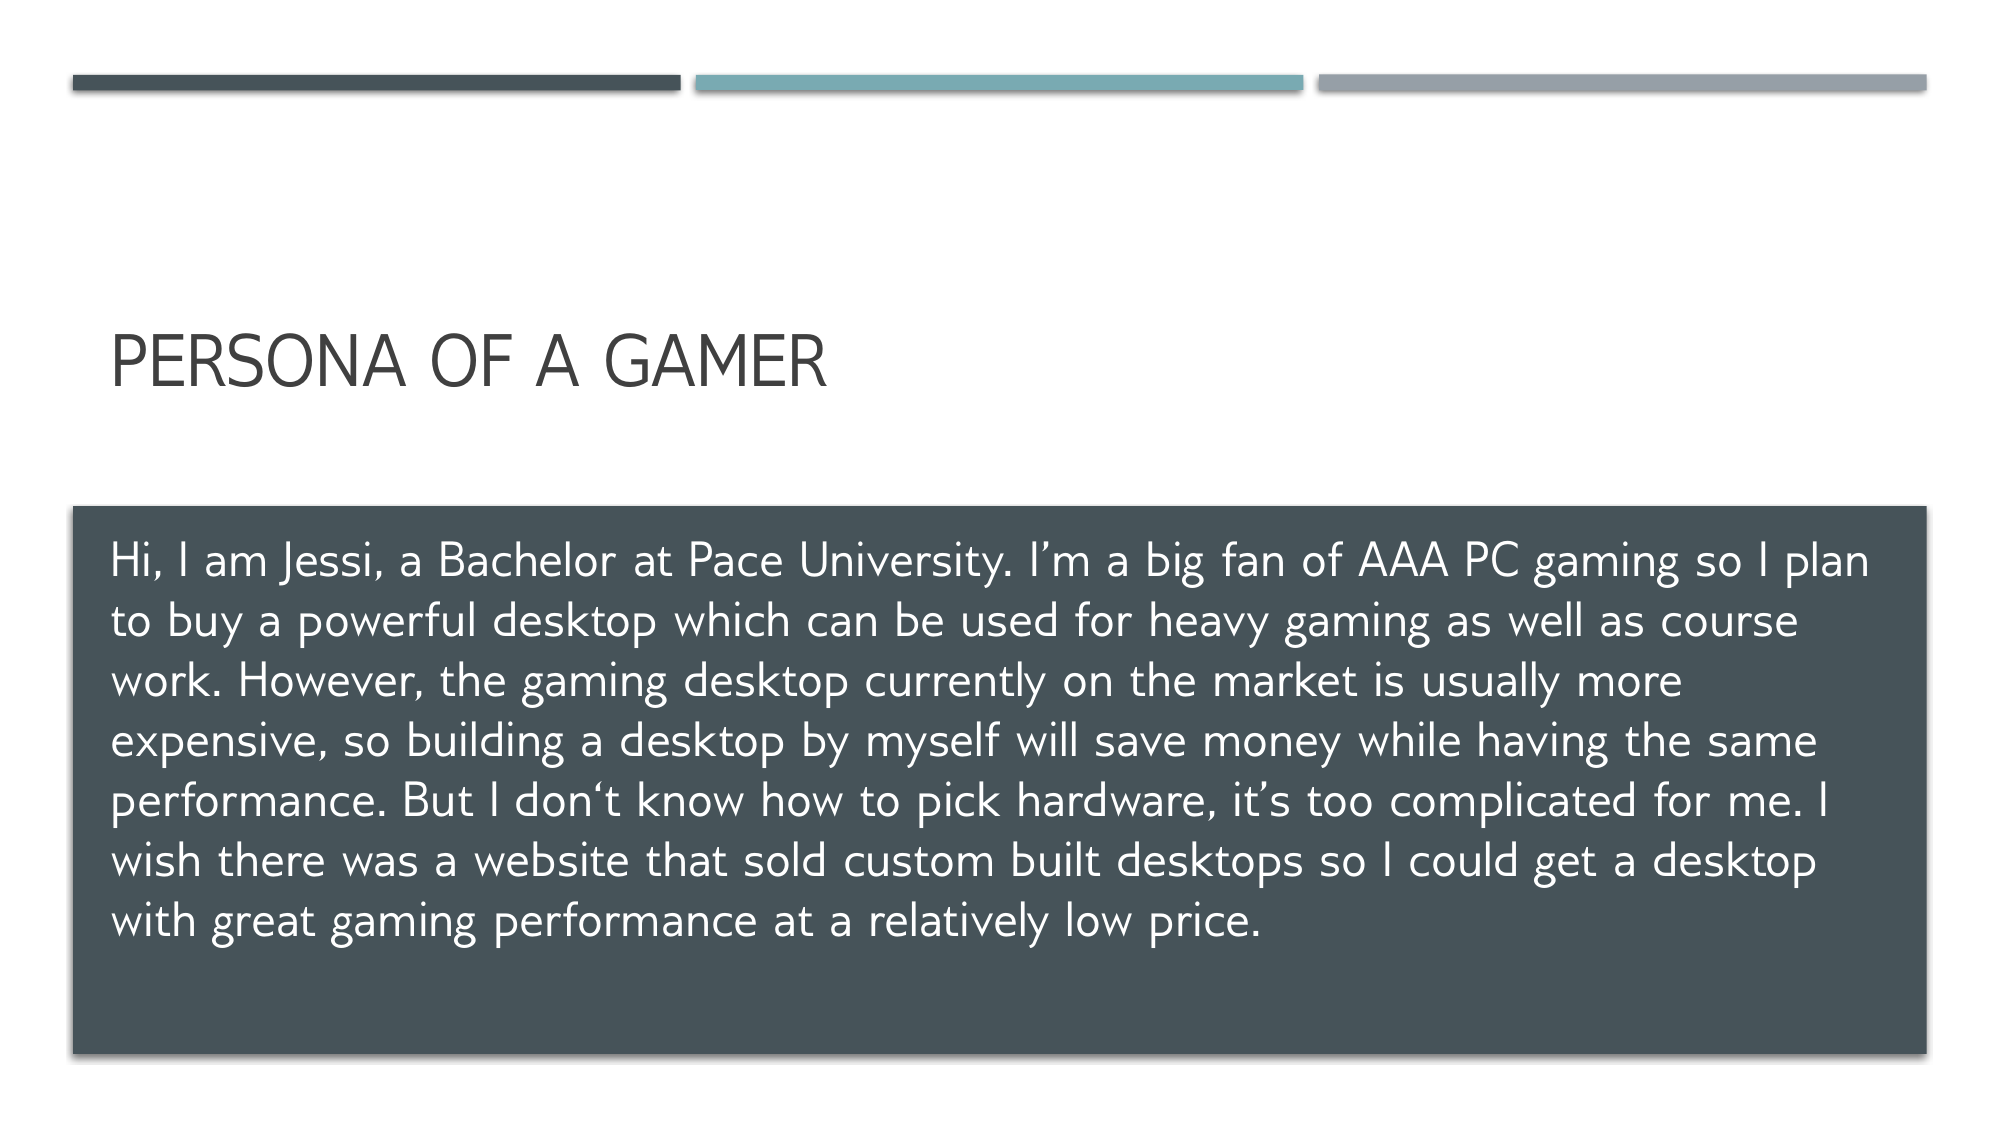

# Persona of a Gamer
Hi, I am Jessi, a Bachelor at Pace University. I’m a big fan of AAA PC gaming so I plan to buy a powerful desktop which can be used for heavy gaming as well as course work. However, the gaming desktop currently on the market is usually more expensive, so building a desktop by myself will save money while having the same performance. But I don‘t know how to pick hardware, it’s too complicated for me. I wish there was a website that sold custom built desktops so I could get a desktop with great gaming performance at a relatively low price.